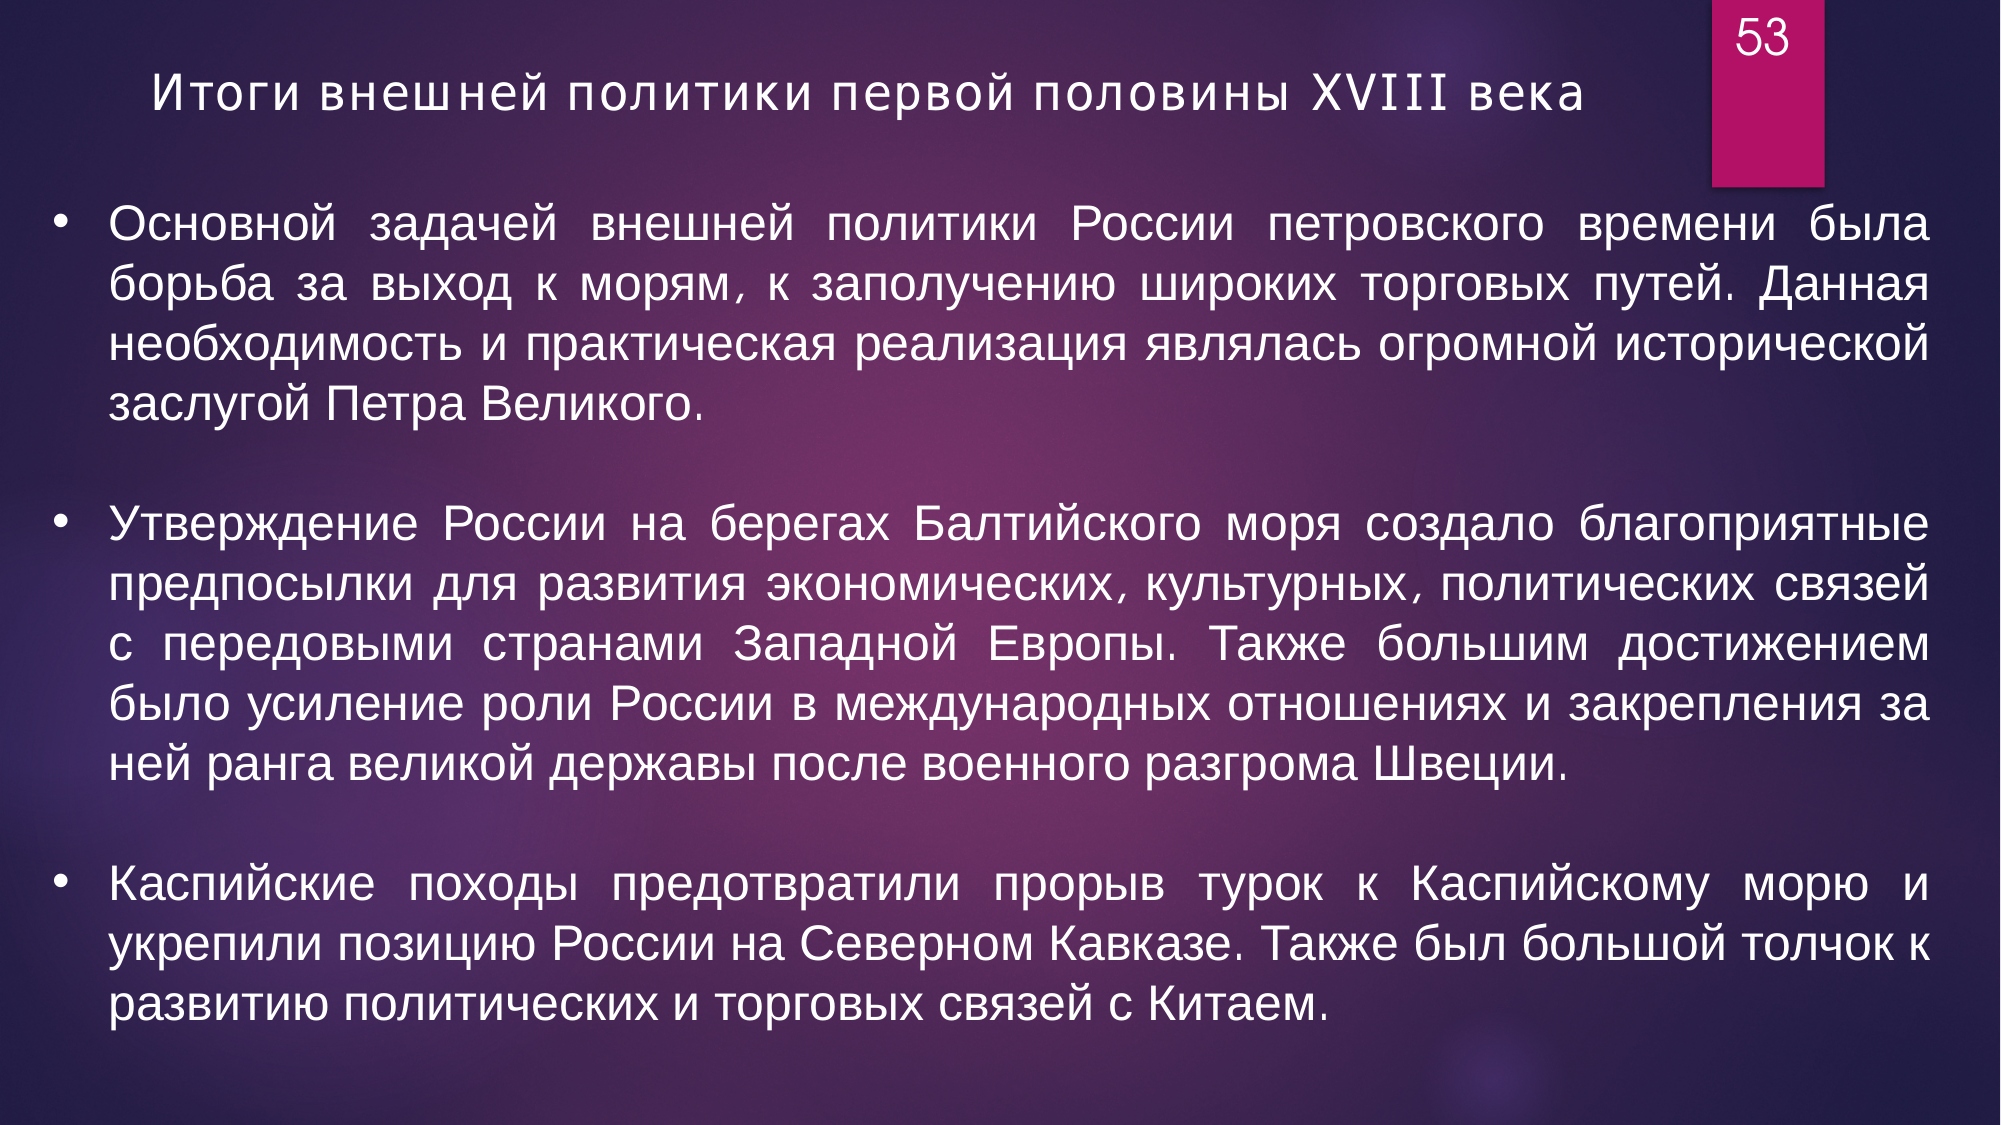

53
Итоги внешней политики первой половины XVIII века
Основной задачей внешней политики России петровского времени была борьба за выход к морям, к заполучению широких торговых путей. Данная необходимость и практическая реализация являлась огромной исторической заслугой Петра Великого.

Утверждение России на берегах Балтийского моря создало благоприятные предпосылки для развития экономических, культурных, политических связей с передовыми странами Западной Европы. Также большим достижением было усиление роли России в международных отношениях и закрепления за ней ранга великой державы после военного разгрома Швеции.

Каспийские походы предотвратили прорыв турок к Каспийскому морю и укрепили позицию России на Северном Кавказе. Также был большой толчок к развитию политических и торговых связей с Китаем.